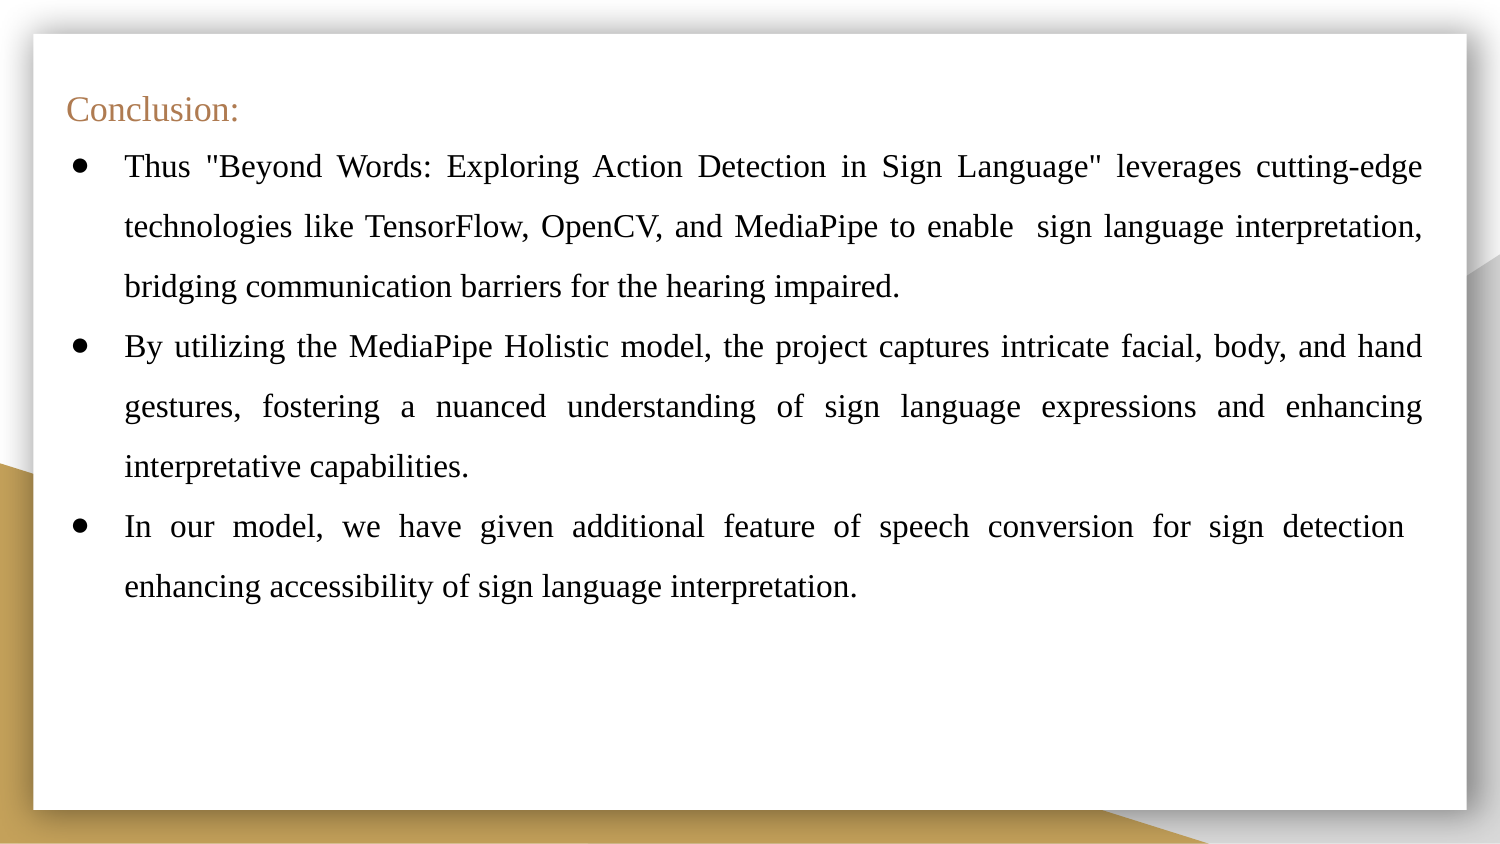

# Conclusion:

Thus "Beyond Words: Exploring Action Detection in Sign Language" leverages cutting-edge technologies like TensorFlow, OpenCV, and MediaPipe to enable  sign language interpretation, bridging communication barriers for the hearing impaired.
By utilizing the MediaPipe Holistic model, the project captures intricate facial, body, and hand gestures, fostering a nuanced understanding of sign language expressions and enhancing interpretative capabilities.
In our model, we have given additional feature of speech conversion for sign detection  enhancing accessibility of sign language interpretation.